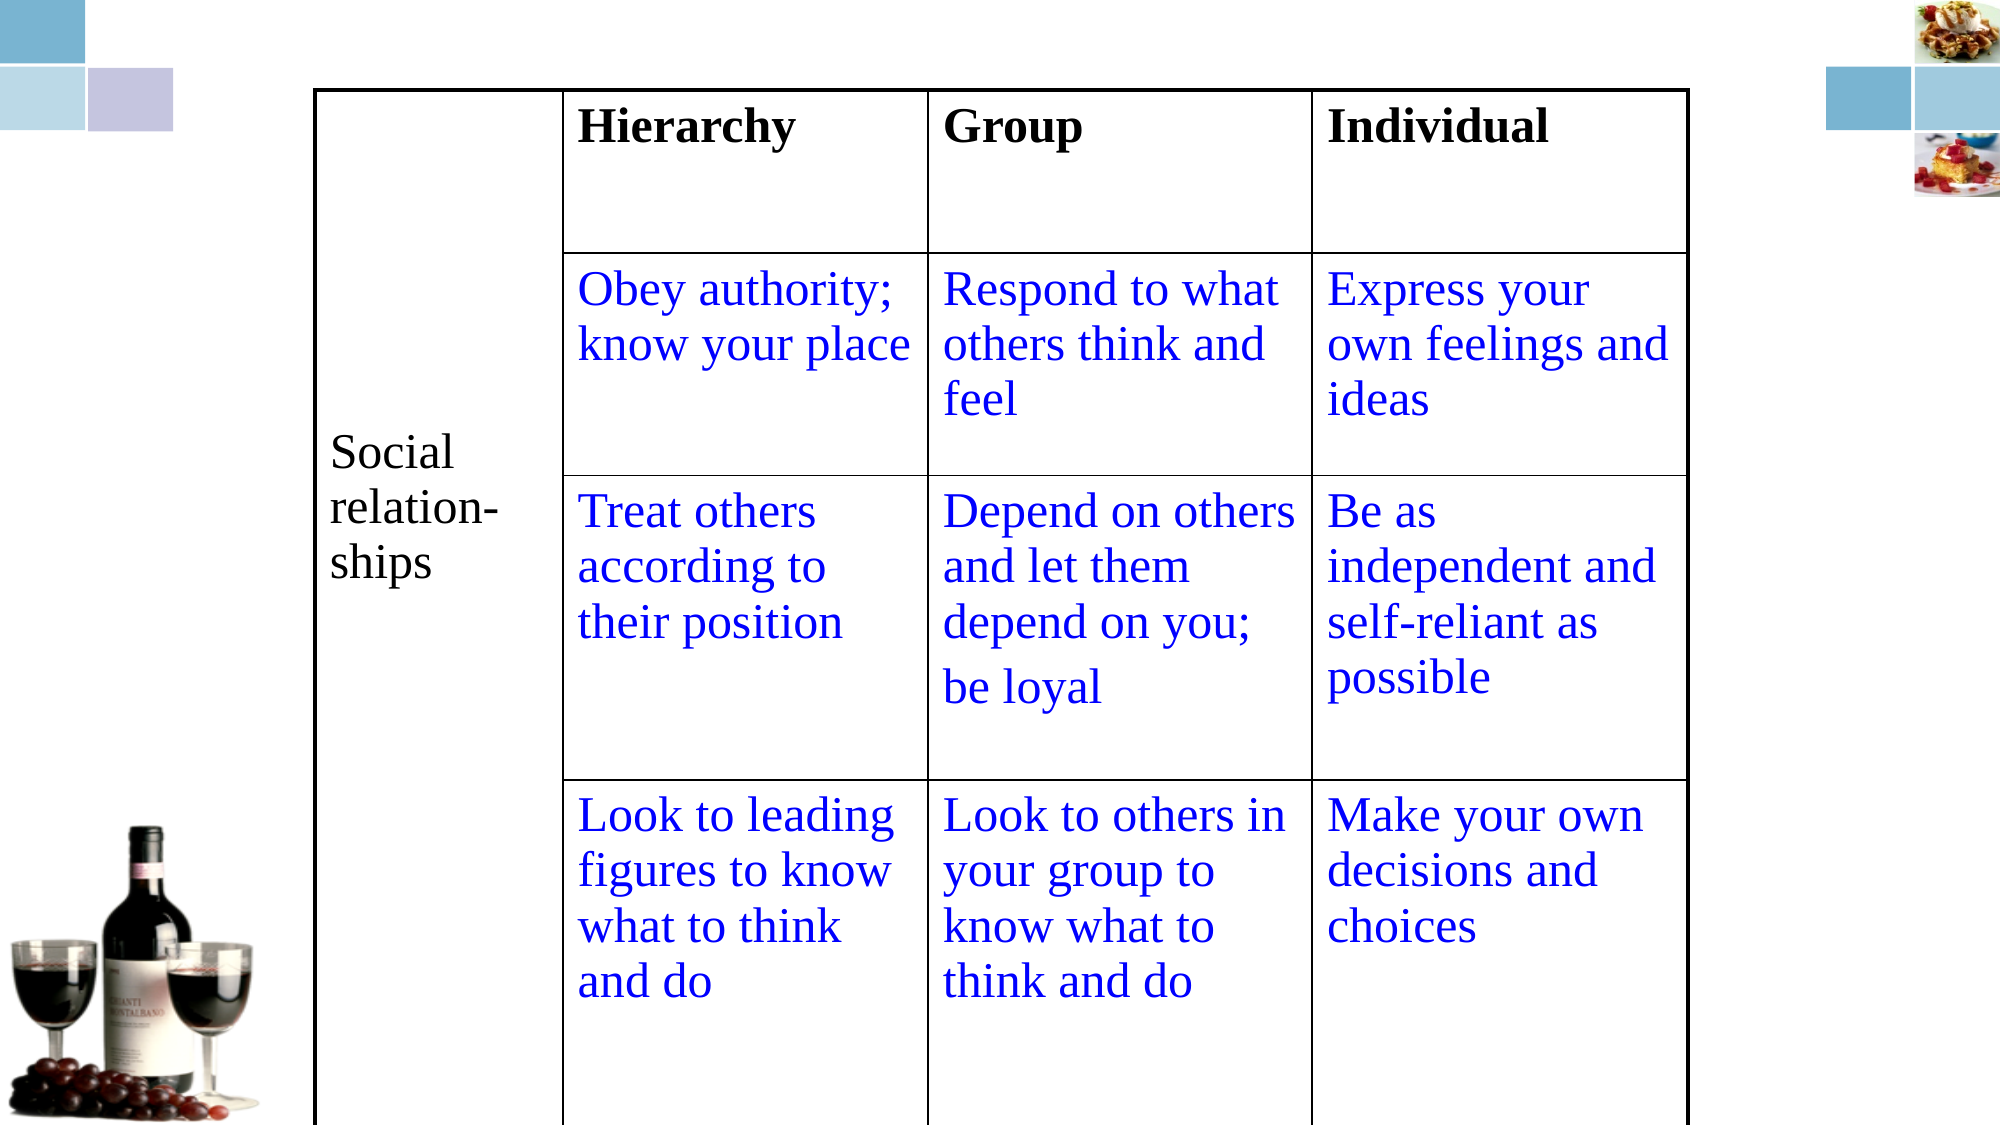

| Social relation-ships | Hierarchy | Group | Individual |
| --- | --- | --- | --- |
|  | Obey authority; know your place | Respond to what others think and feel | Express your own feelings and ideas |
|  | Treat others according to their position | Depend on others and let them depend on you; be loyal | Be as independent and self-reliant as possible |
|  | Look to leading figures to know what to think and do | Look to others in your group to know what to think and do | Make your own decisions and choices |